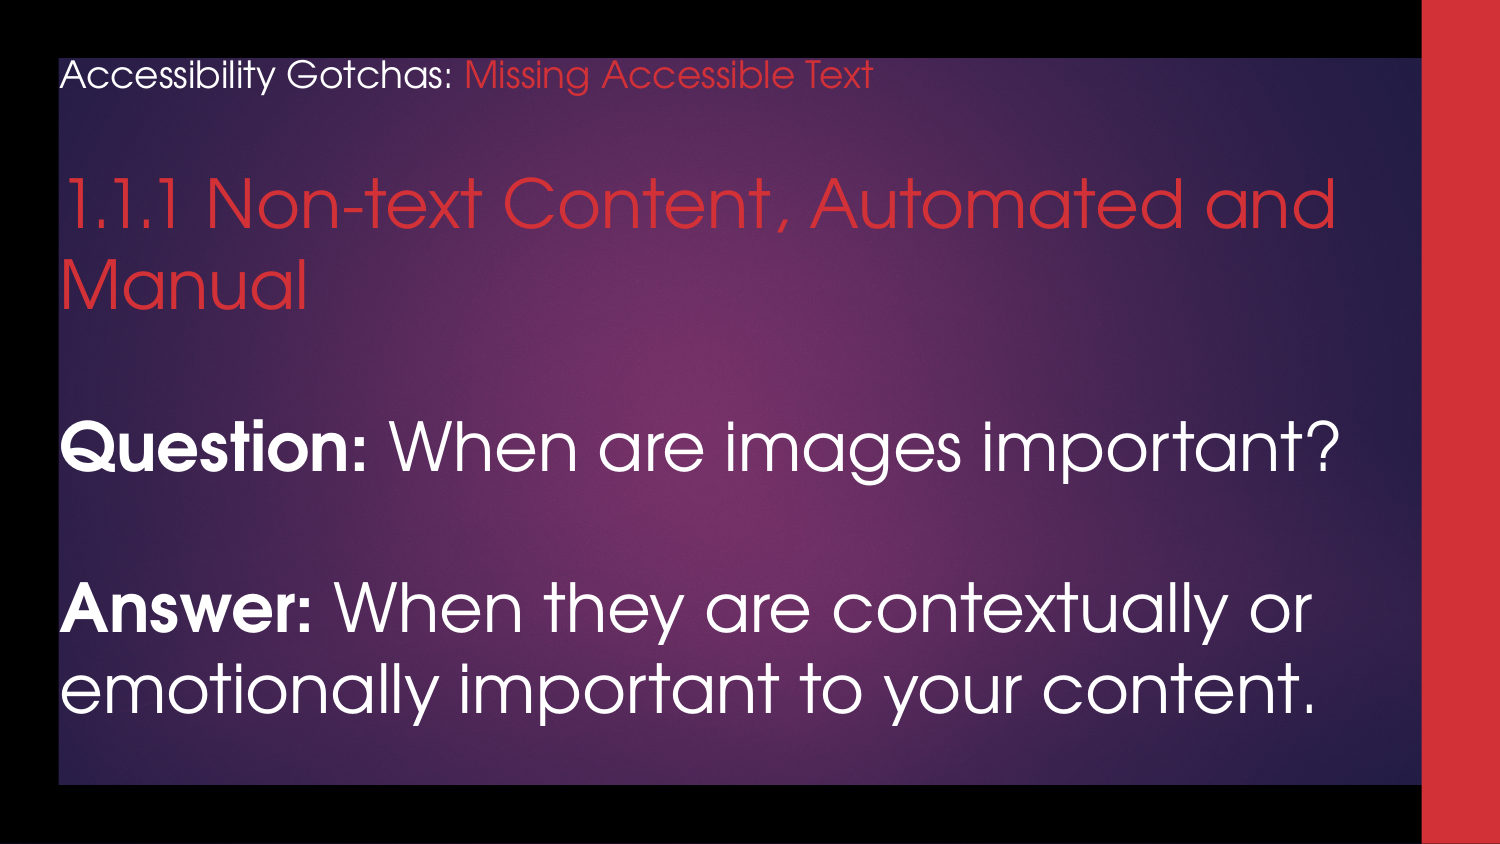

# Accessibility Gotchas: Missing Accessible Text
1.1.1 Non-text Content, Automated and Manual

Question: When are images important?

Answer: When they are contextually or emotionally important to your content.